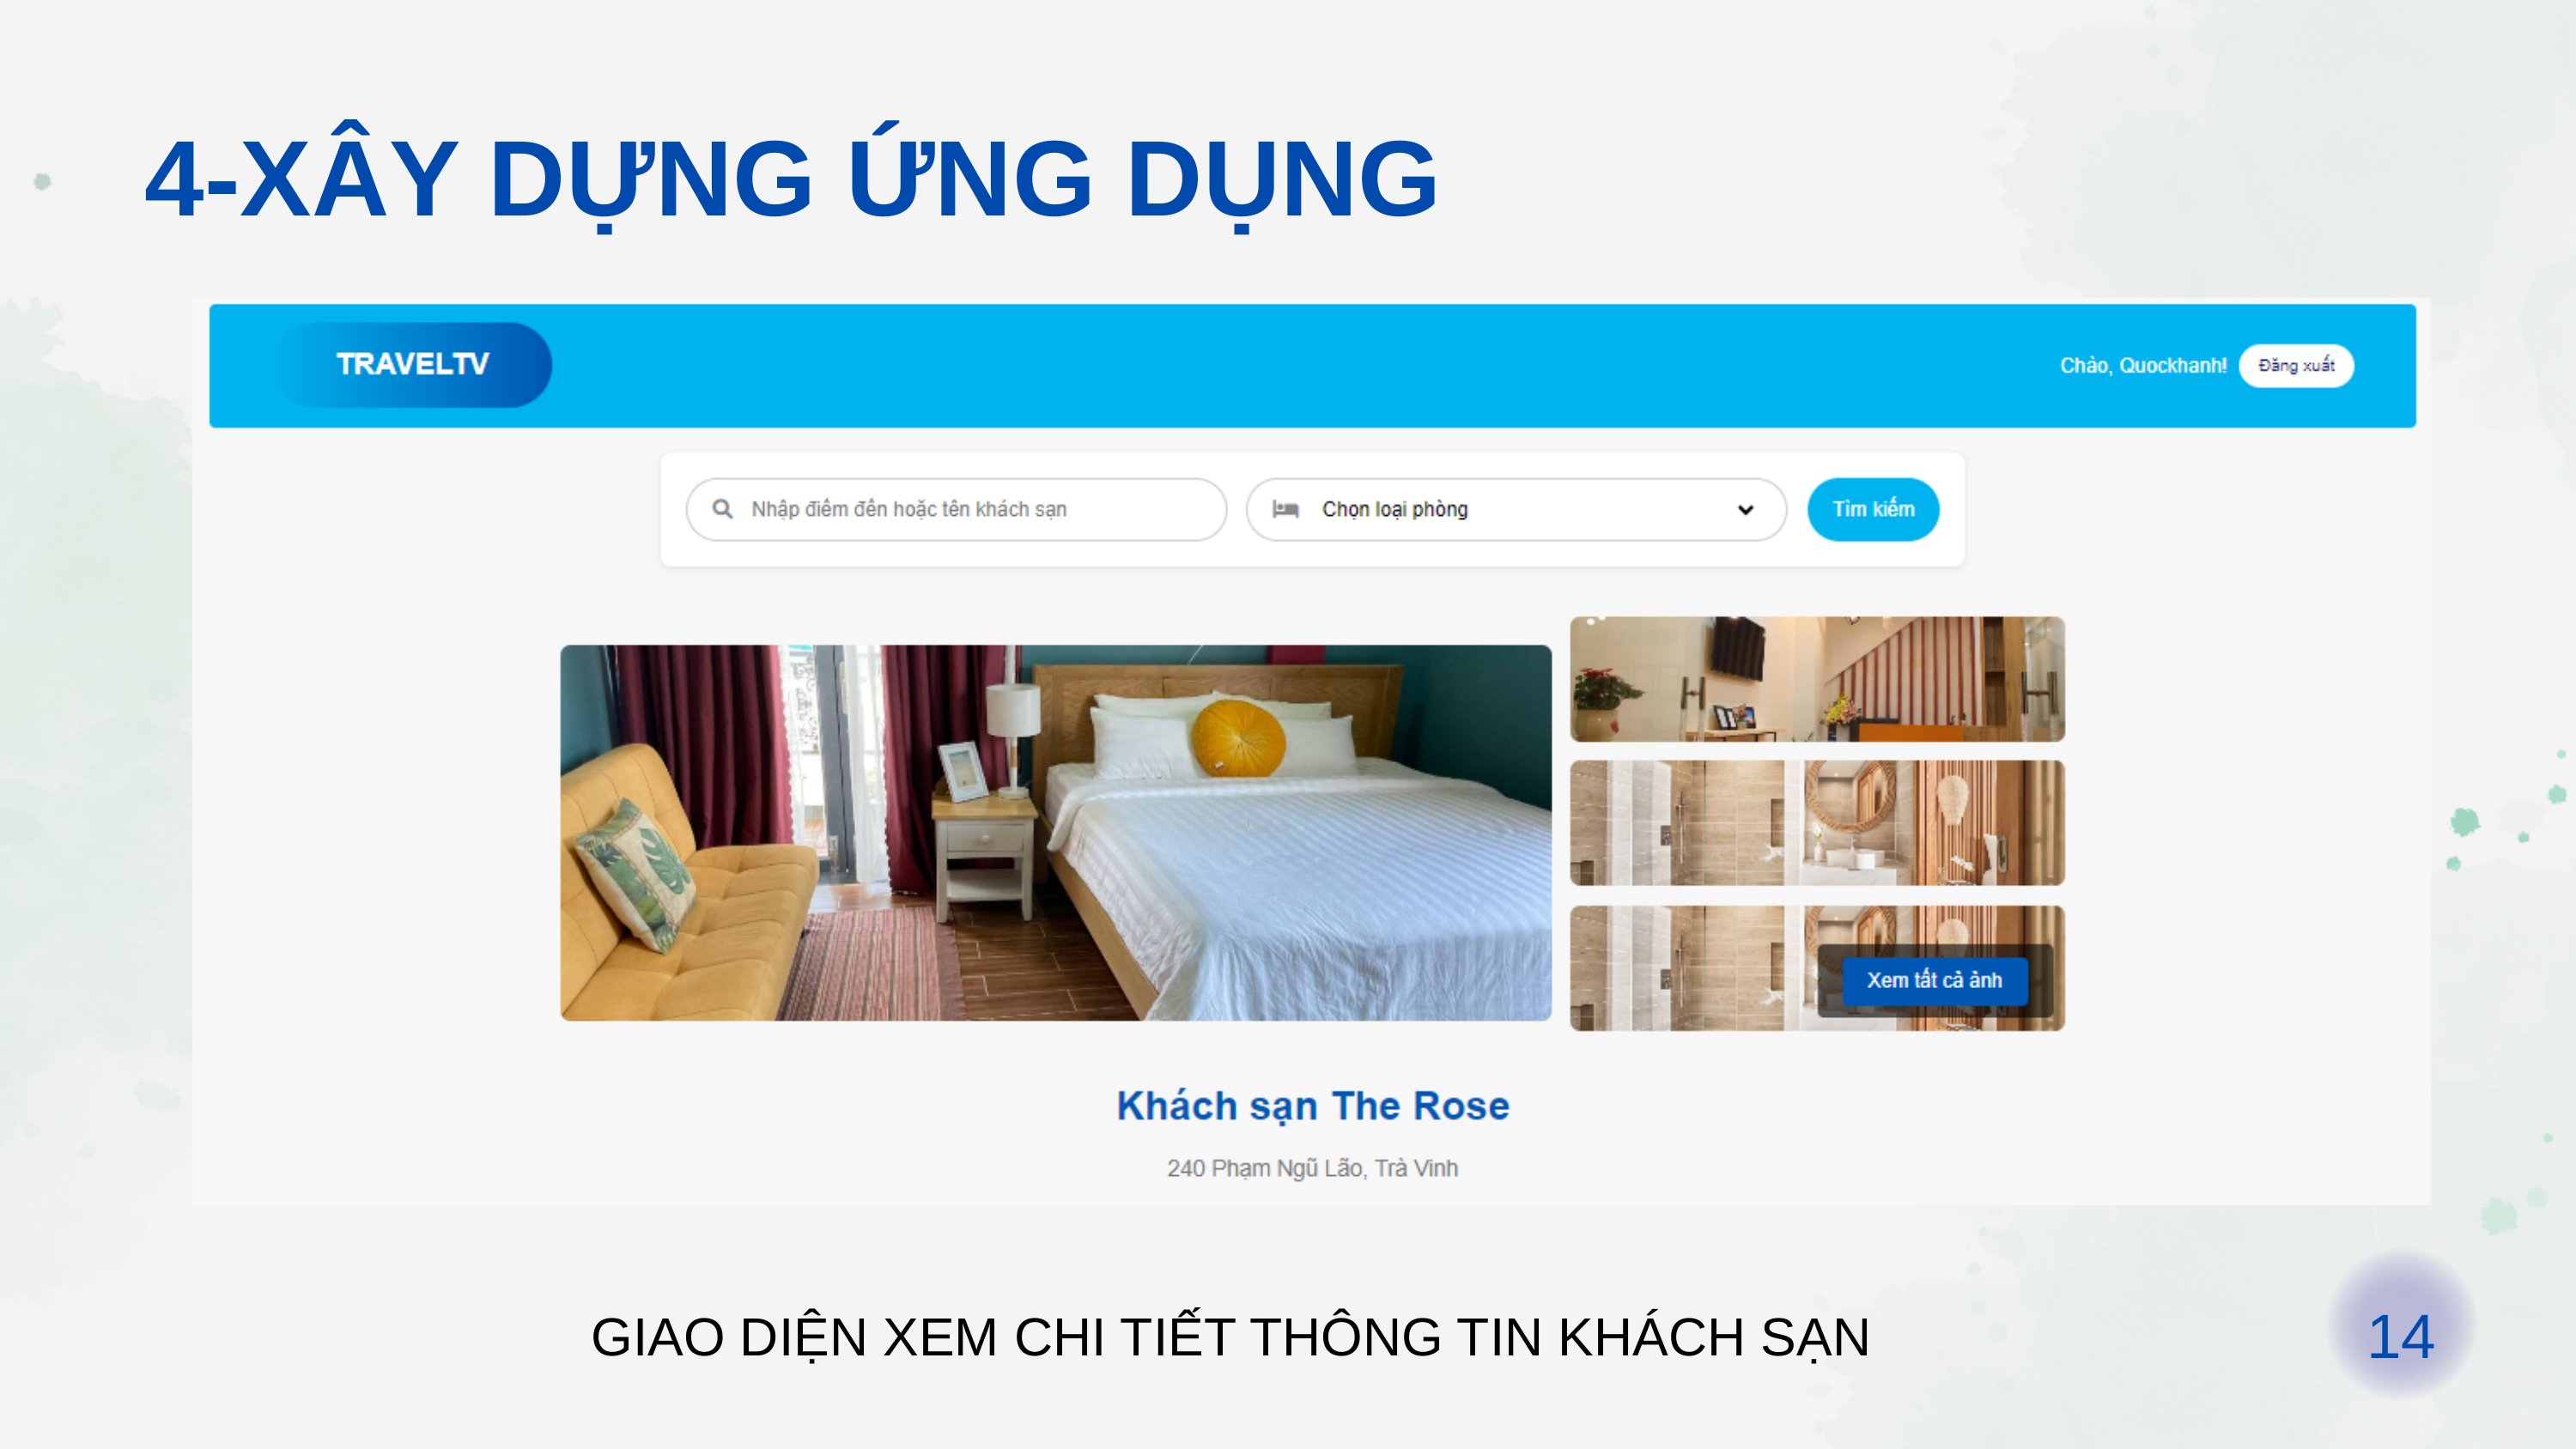

4-XÂY DỰNG ỨNG DỤNG

14
GIAO DIỆN XEM CHI TIẾT THÔNG TIN KHÁCH SẠN